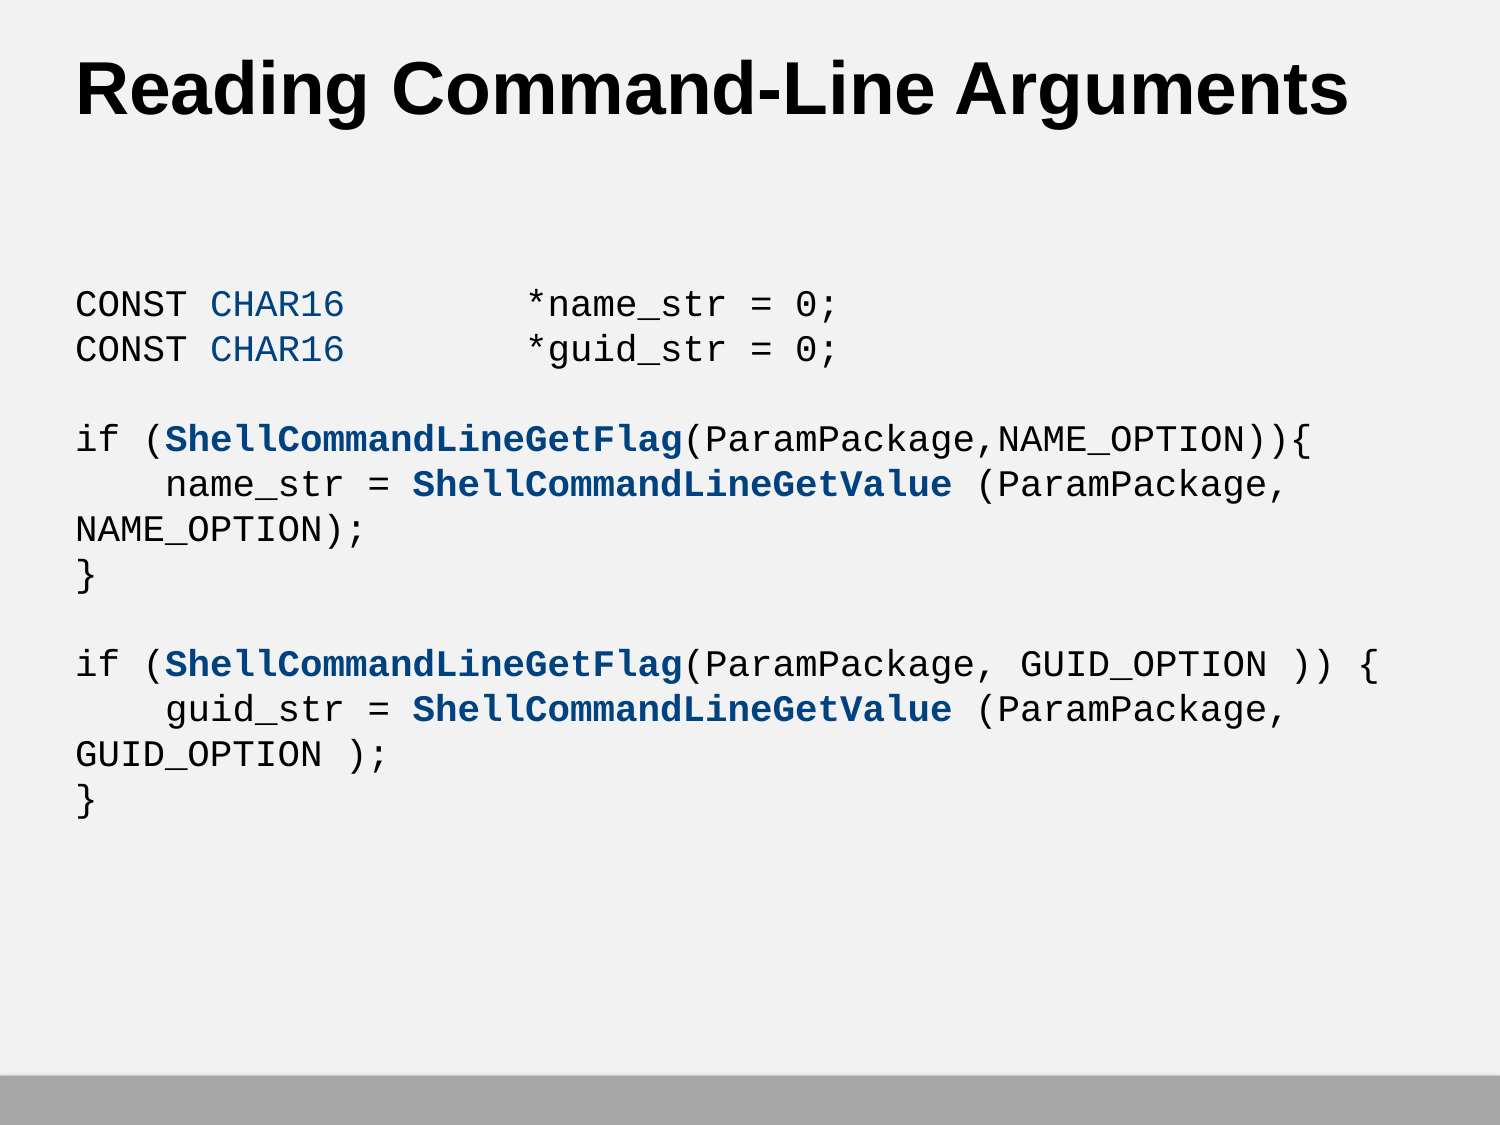

# Reading Command-Line Arguments
CONST CHAR16        *name_str = 0;
CONST CHAR16        *guid_str = 0;

if (ShellCommandLineGetFlag(ParamPackage,NAME_OPTION)){
    name_str = ShellCommandLineGetValue (ParamPackage, NAME_OPTION);
}

if (ShellCommandLineGetFlag(ParamPackage, GUID_OPTION )) {
    guid_str = ShellCommandLineGetValue (ParamPackage, GUID_OPTION );
}